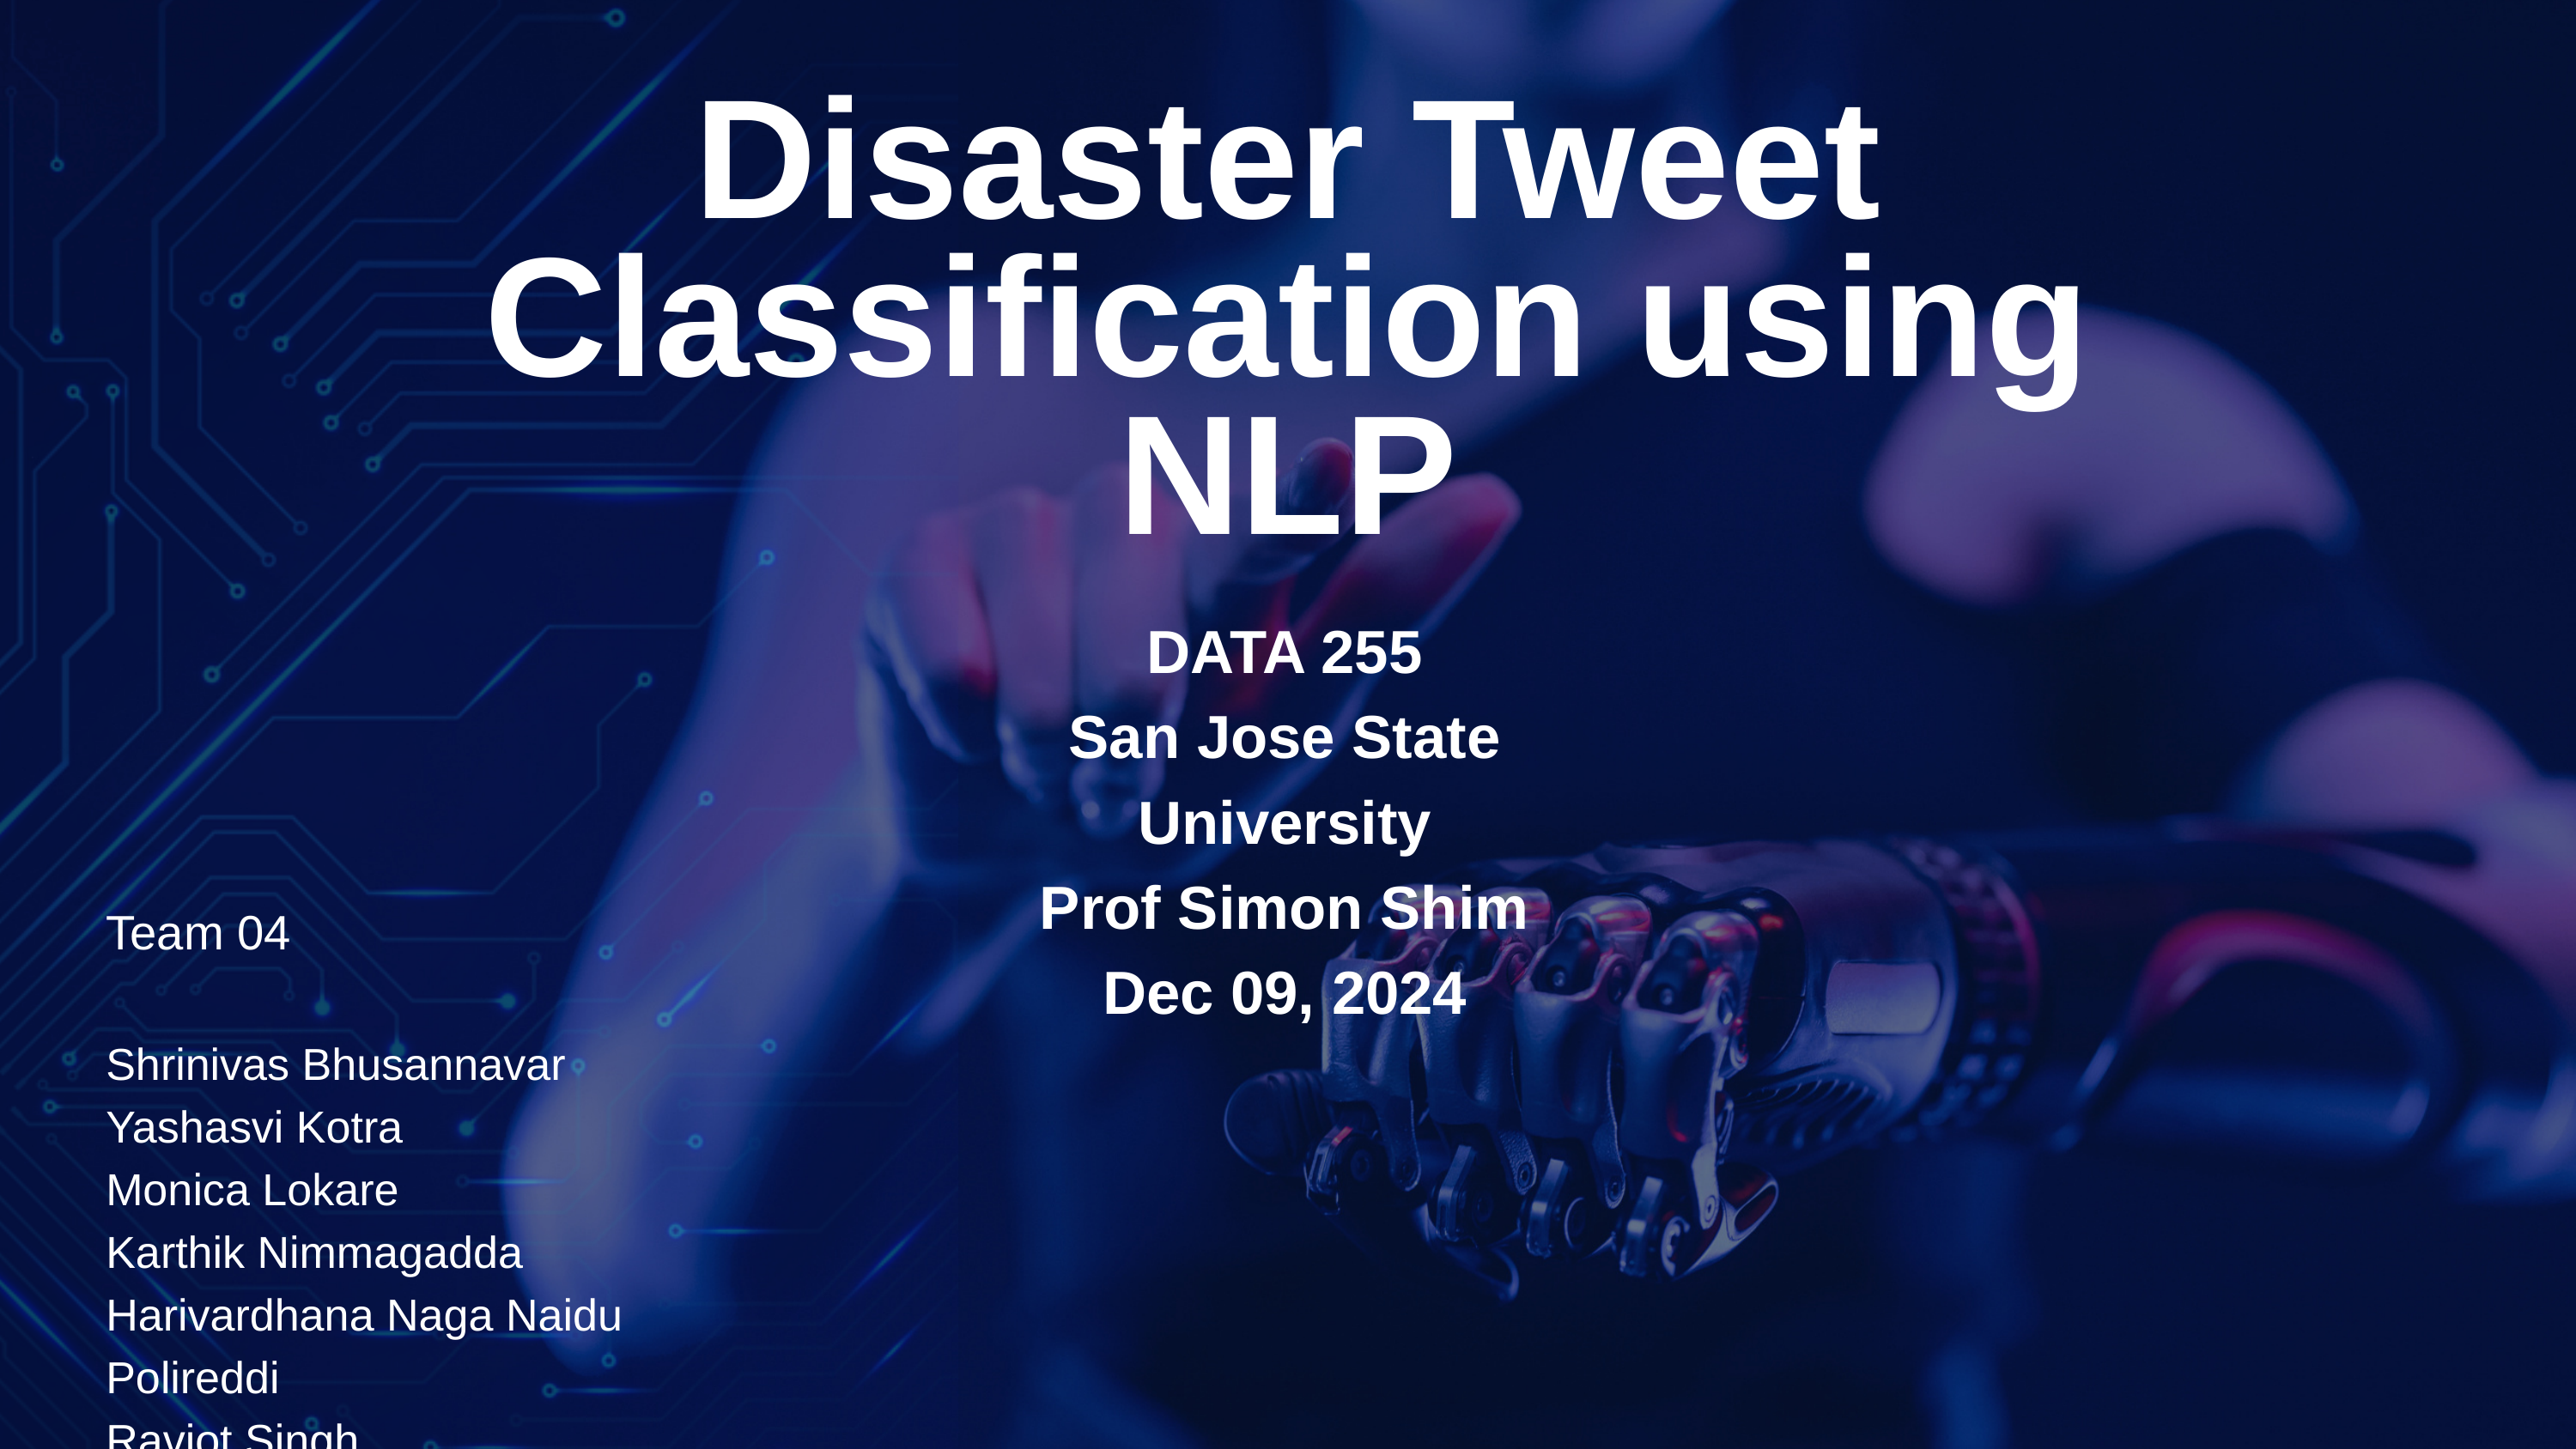

Disaster Tweet Classification using NLP
DATA 255
San Jose State University
Prof Simon Shim
Dec 09, 2024
Team 04

Shrinivas Bhusannavar
Yashasvi Kotra
Monica Lokare
Karthik Nimmagadda
Harivardhana Naga Naidu Polireddi
Ravjot Singh